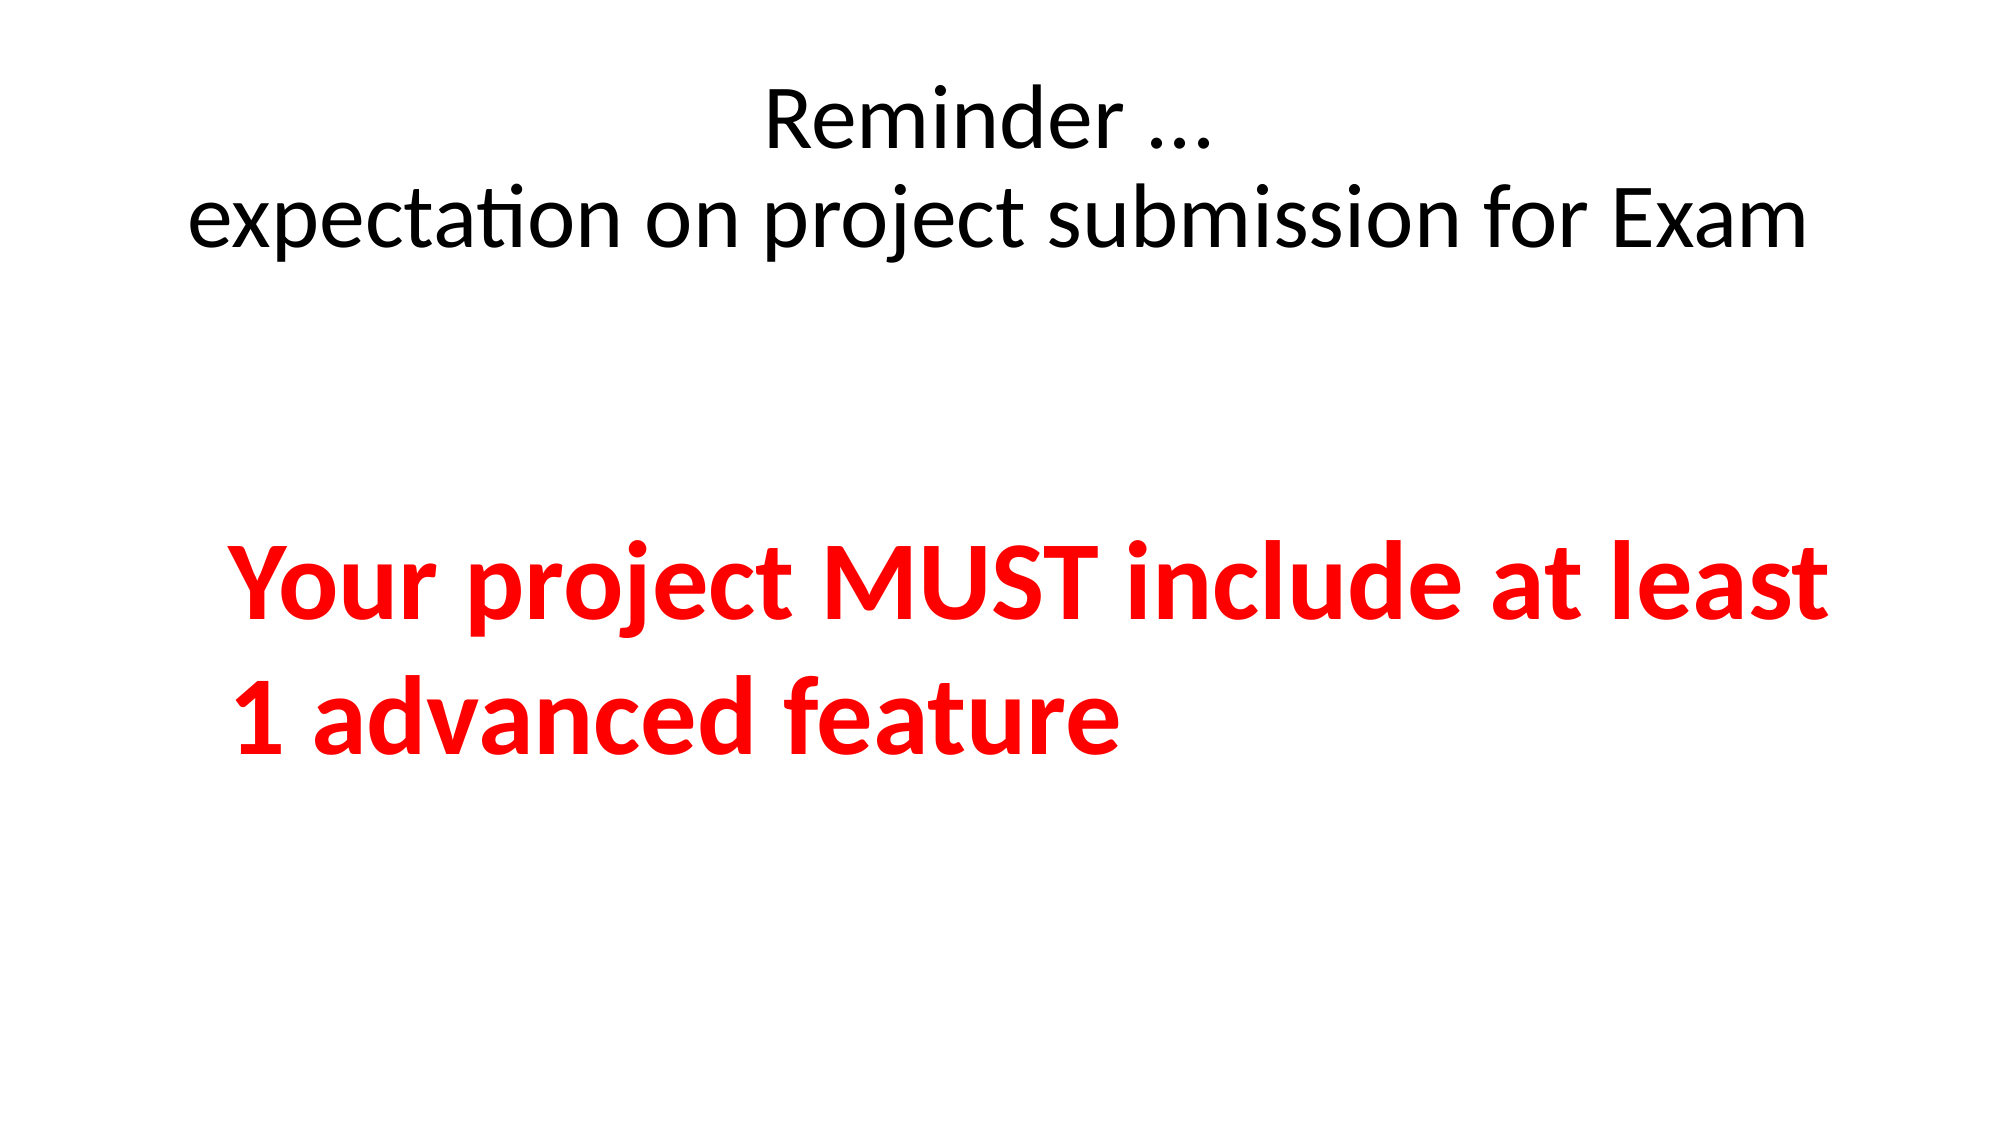

# Reminder ... expectation on project submission for Exam
Your project MUST include at least 1 advanced feature